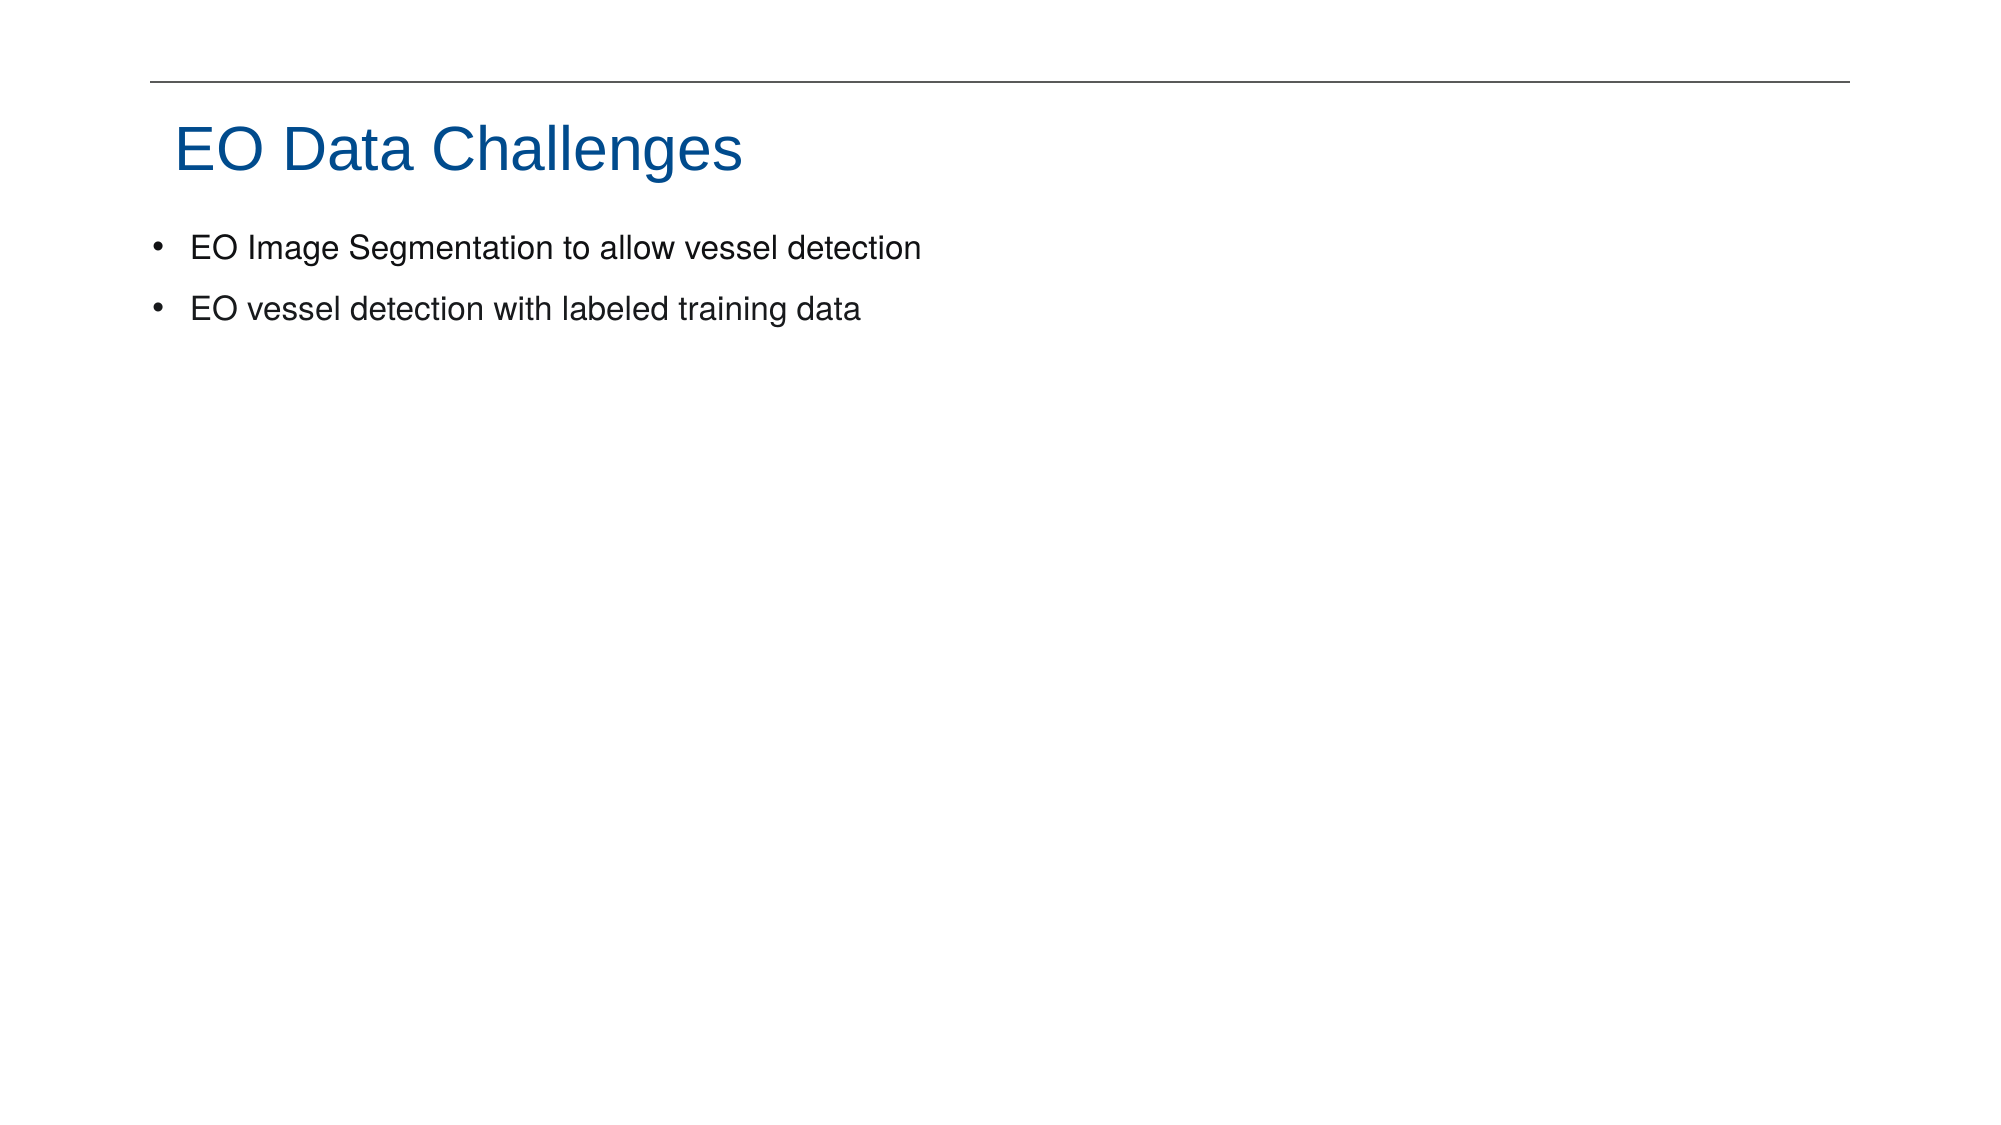

# EO Data Challenges
EO Image Segmentation to allow vessel detection
EO vessel detection with labeled training data